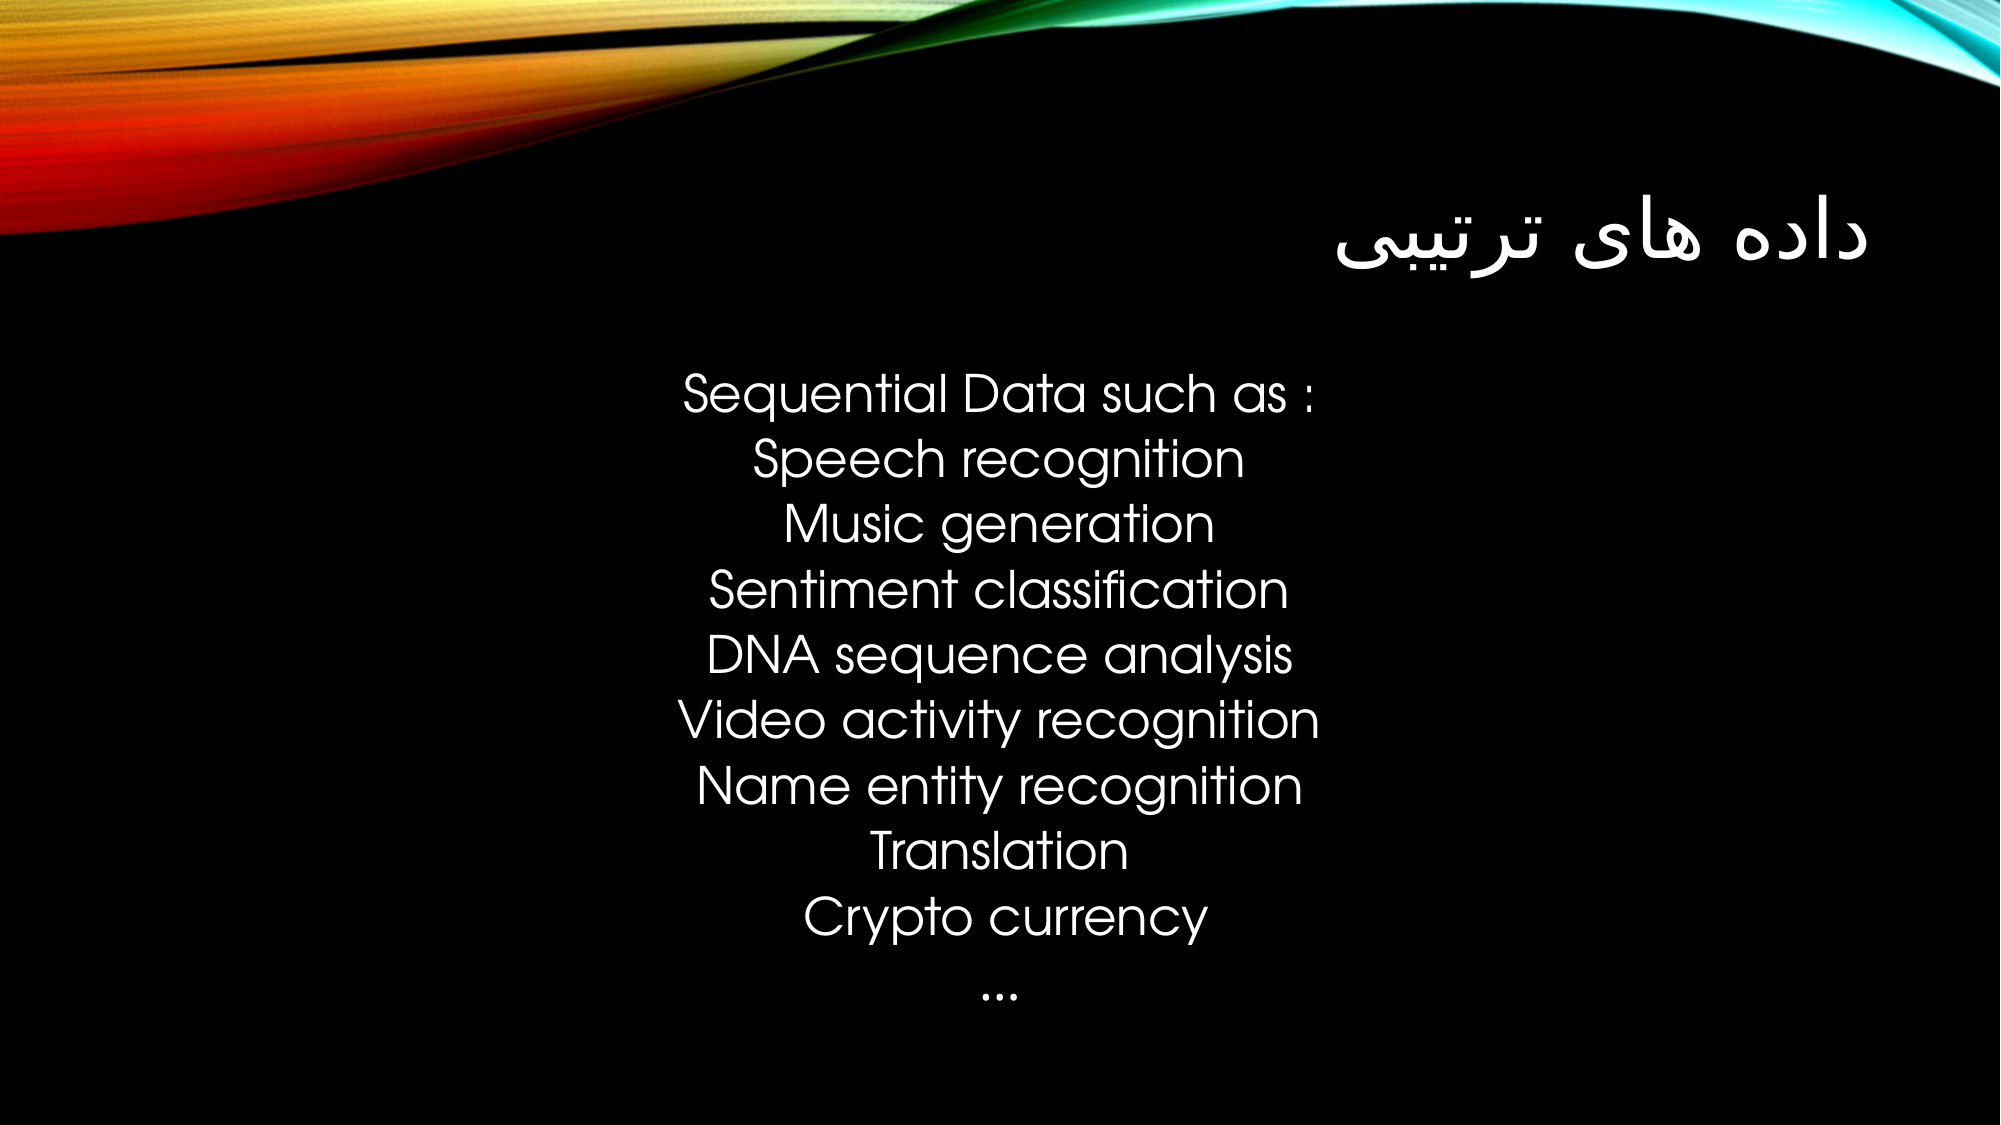

# داده های ترتیبی
Sequential Data such as :
Speech recognition
Music generation
Sentiment classification
DNA sequence analysis
Video activity recognition
Name entity recognition
Translation
Crypto currency
…